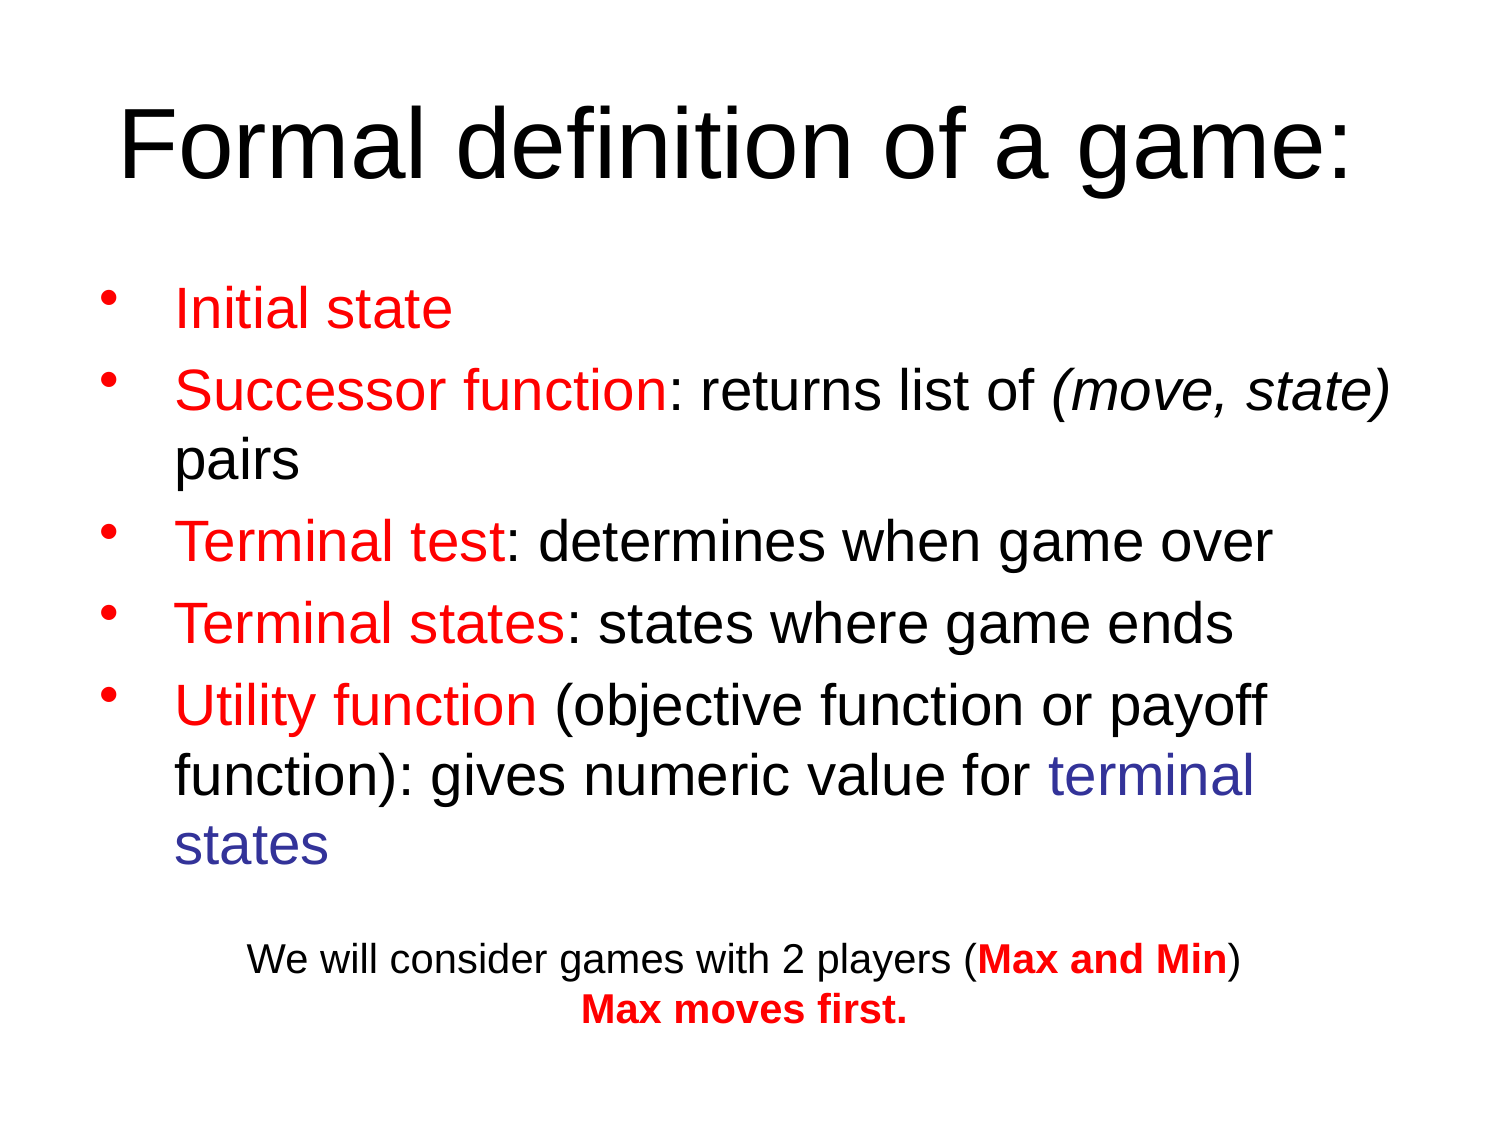

# Formal definition of a game:
Initial state
Successor function: returns list of (move, state) pairs
Terminal test: determines when game over
Terminal states: states where game ends
Utility function (objective function or payoff function): gives numeric value for terminal states

We will consider games with 2 players (Max and Min)
Max moves first.